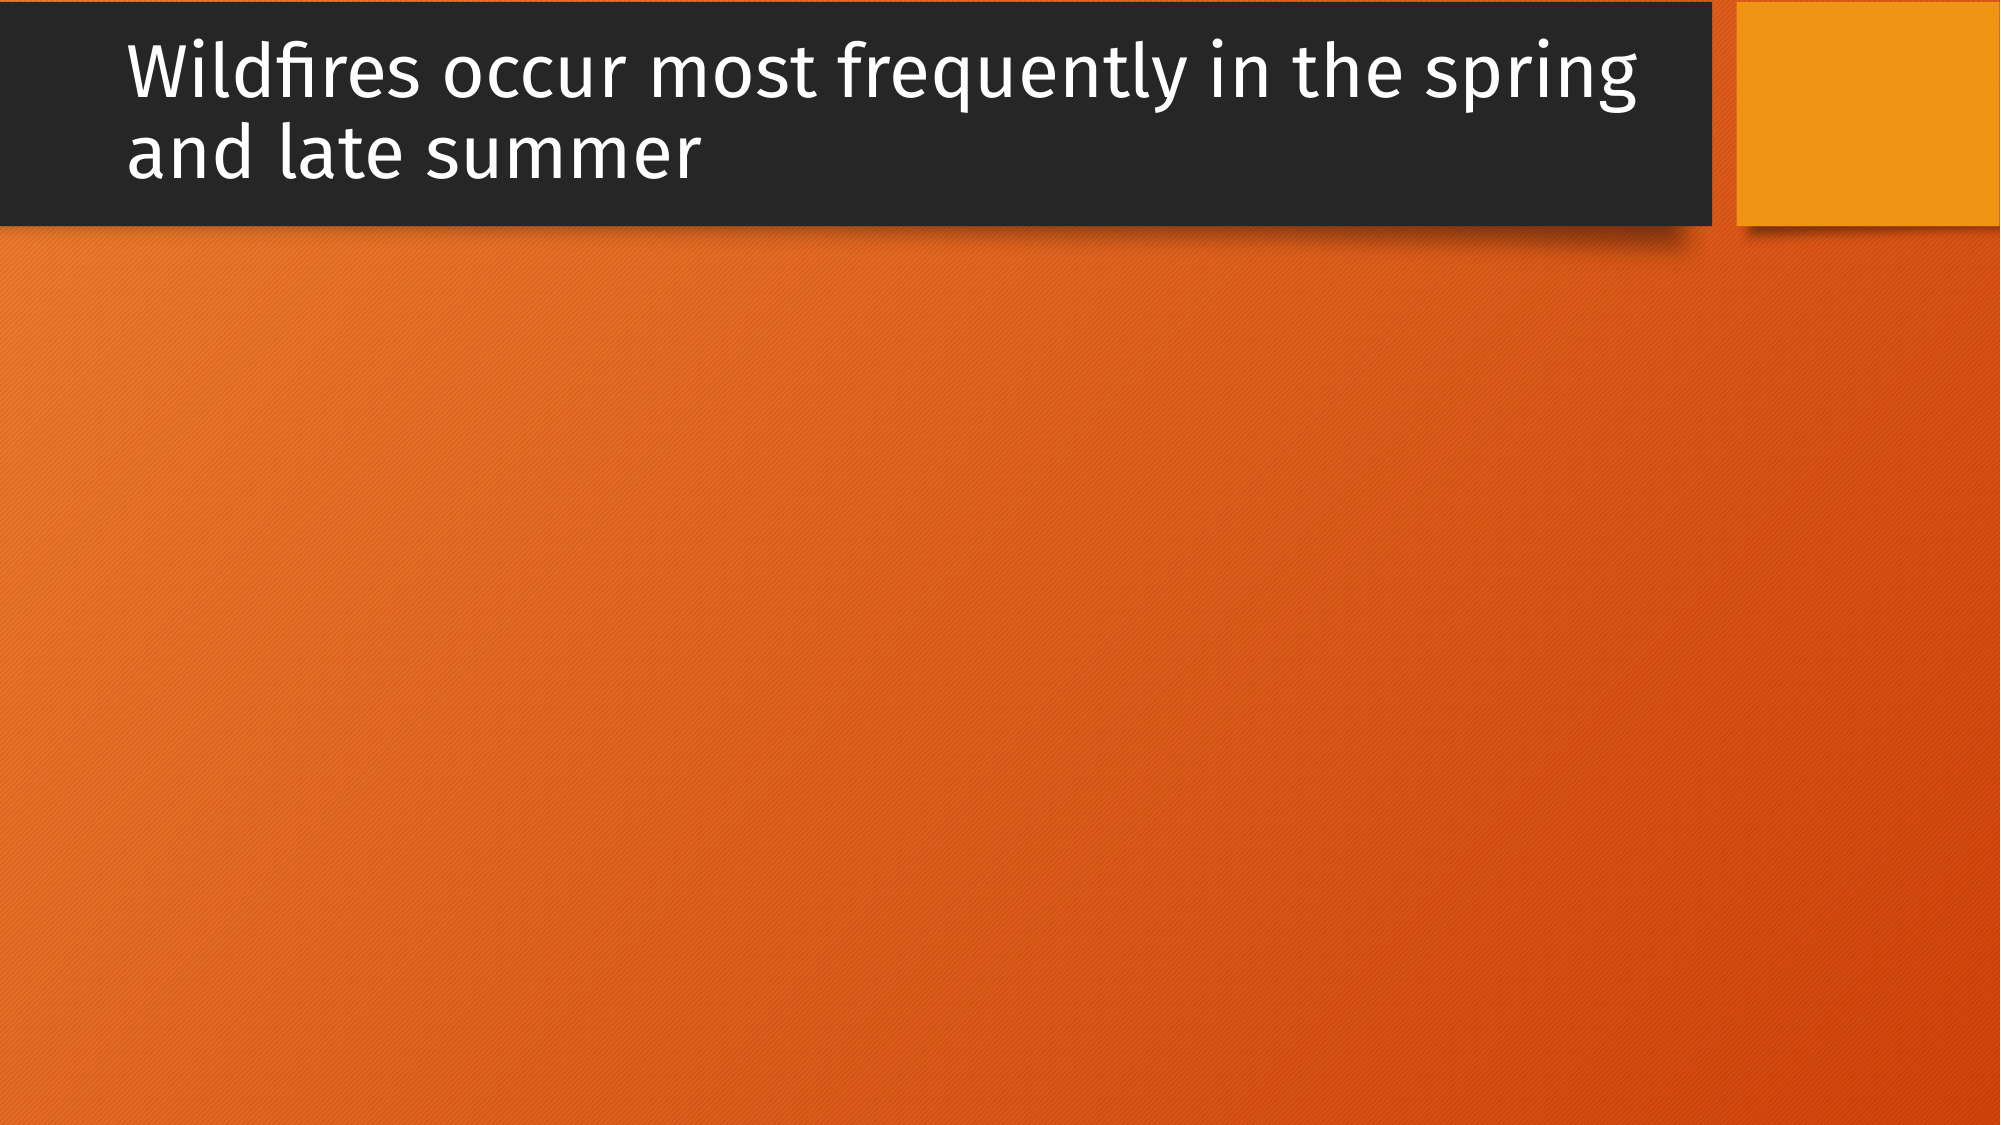

# Wildfires occur most frequently in the spring and late summer